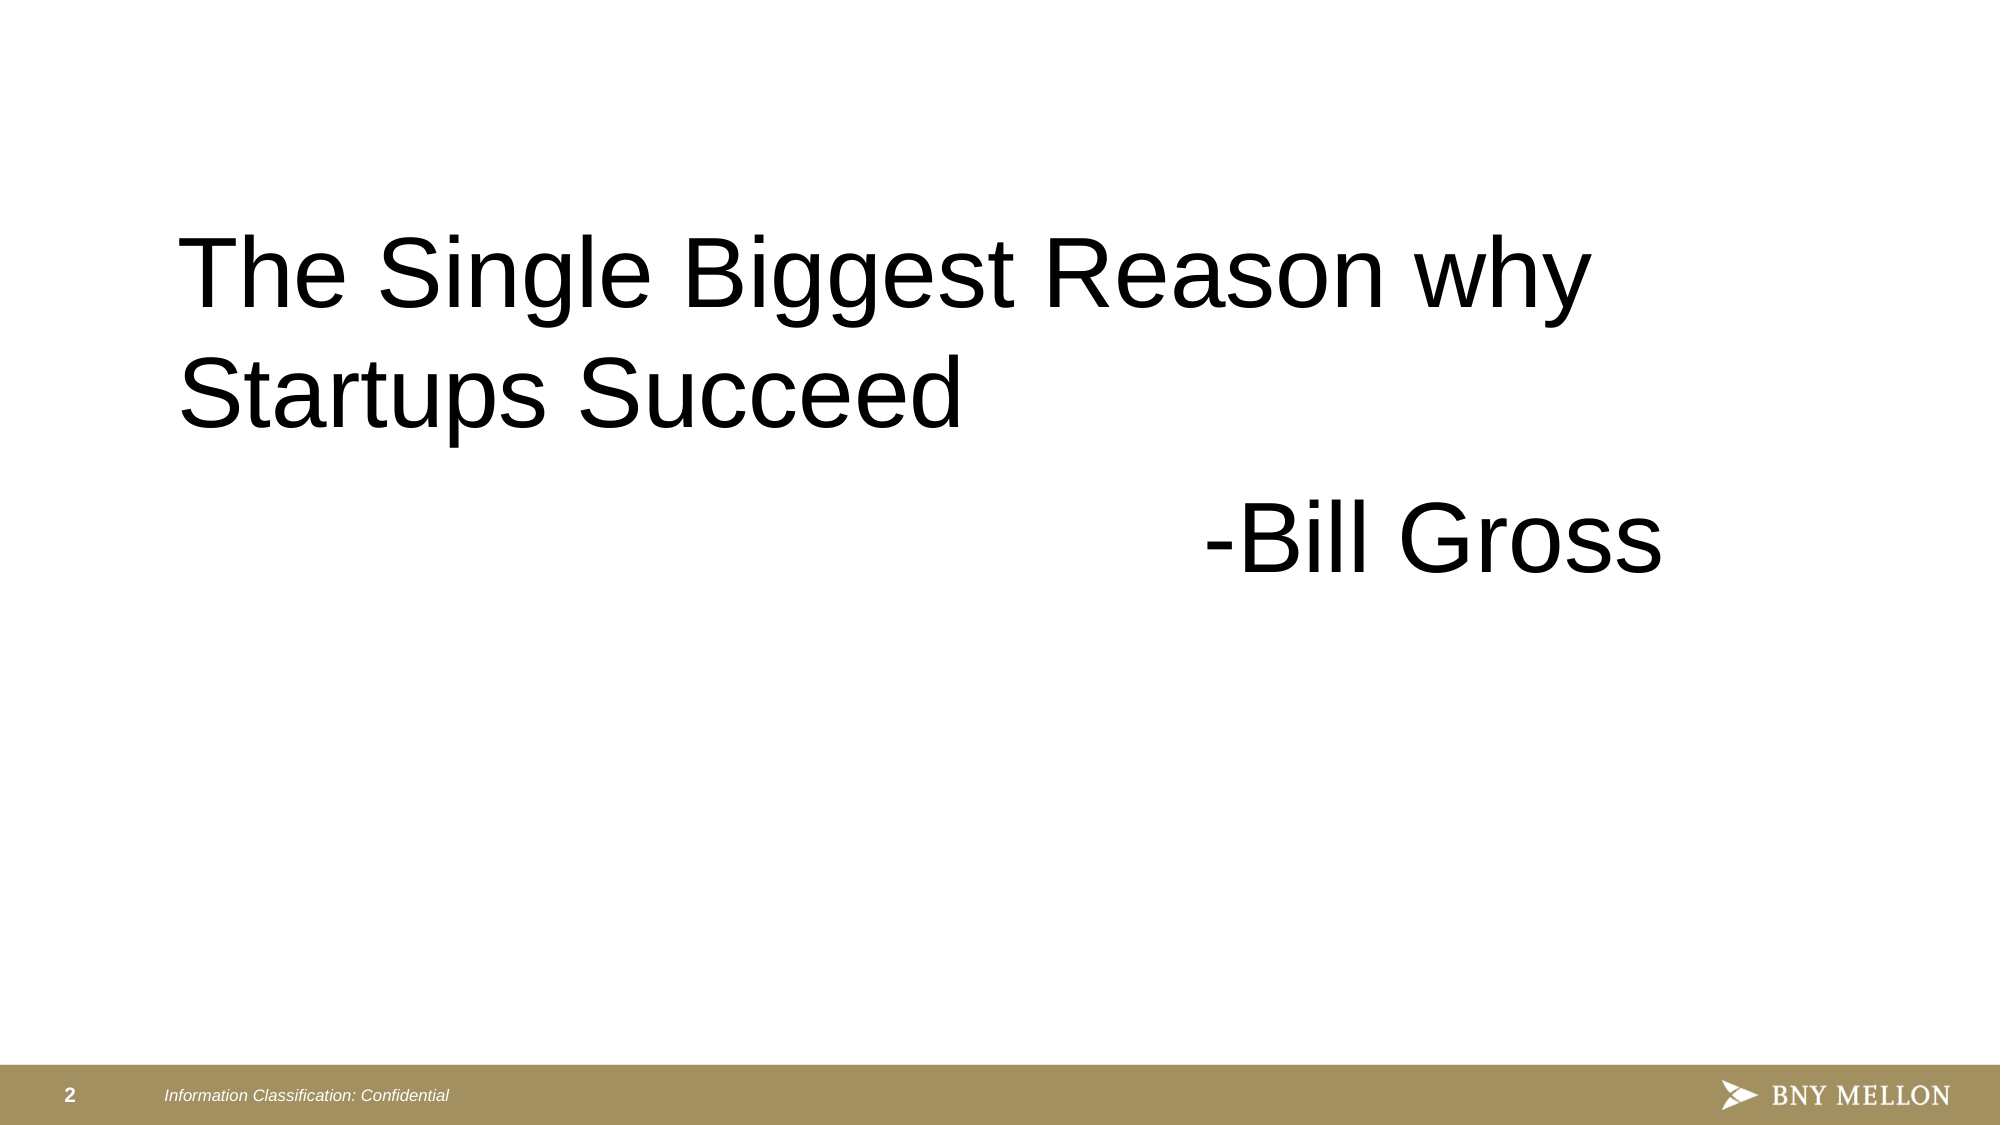

The Single Biggest Reason why Startups Succeed
                                     -Bill Gross